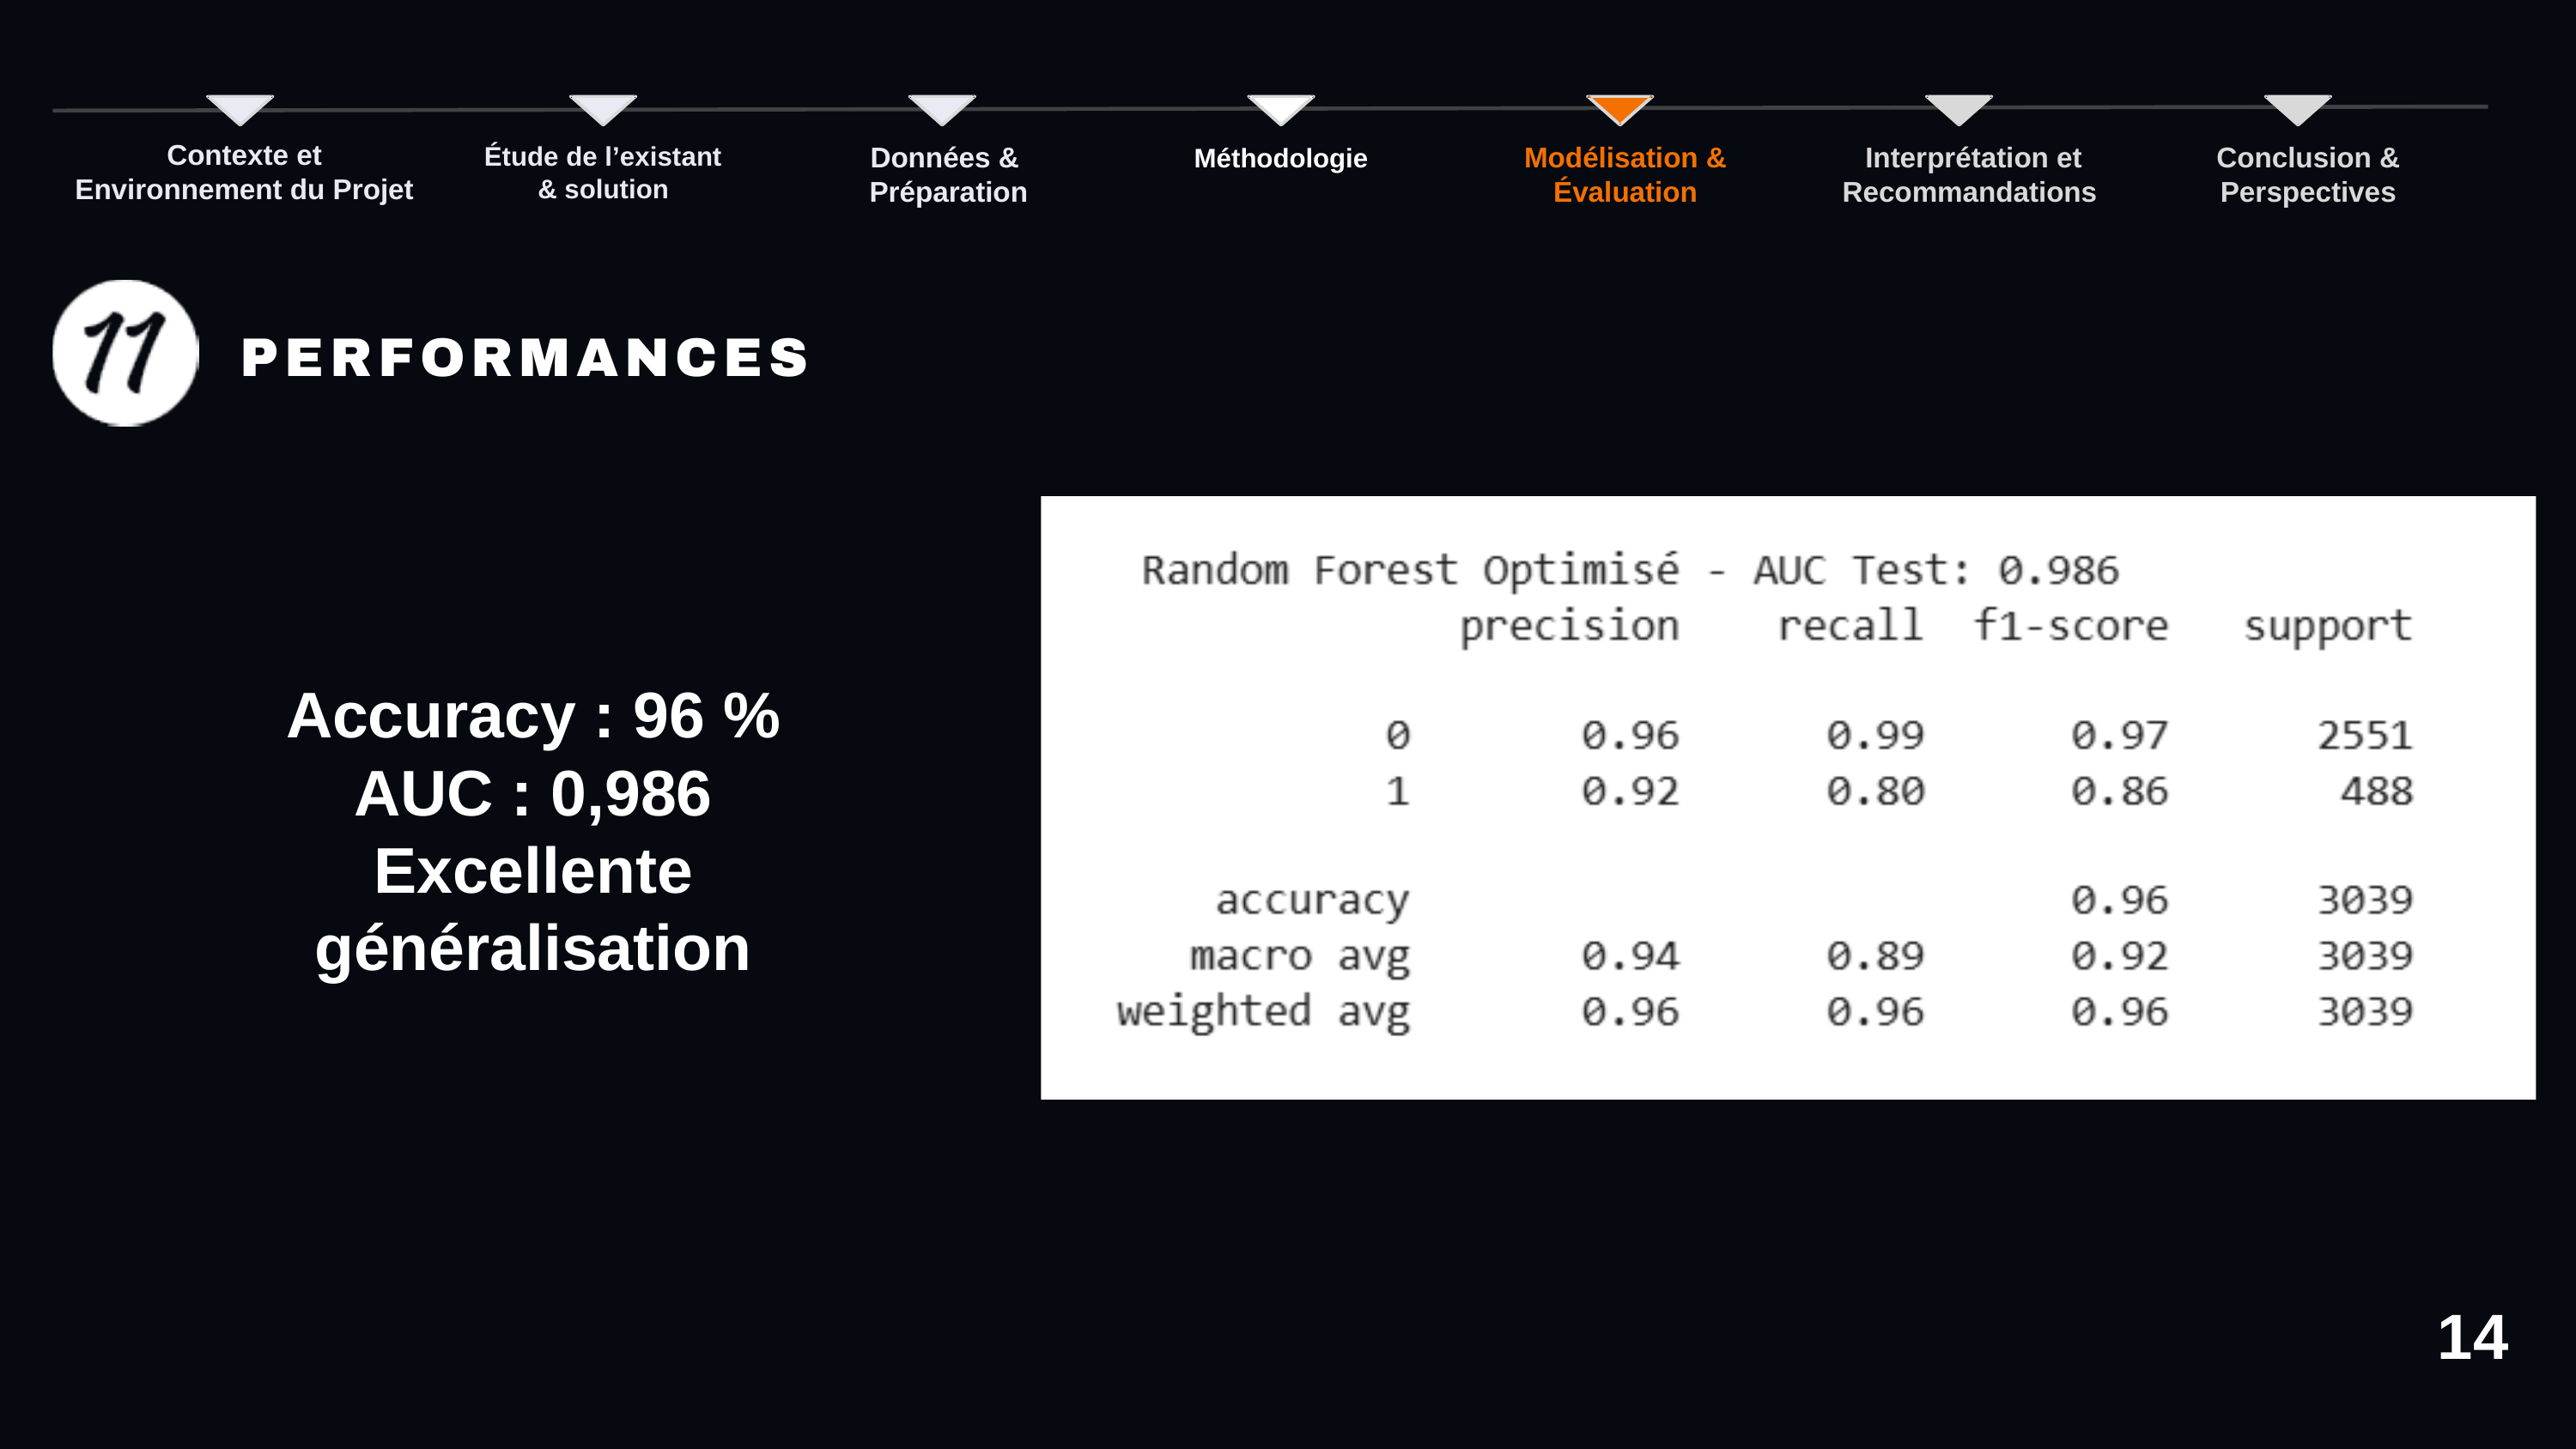

Contexte et Environnement du Projet
Étude de l’existant
 & solution

Données &
 Préparation
Modélisation & Évaluation
 Interprétation et Recommandations
Conclusion & Perspectives
Méthodologie

PERFORMANCES

Accuracy : 96 %
AUC : 0,986
Excellente généralisation
14